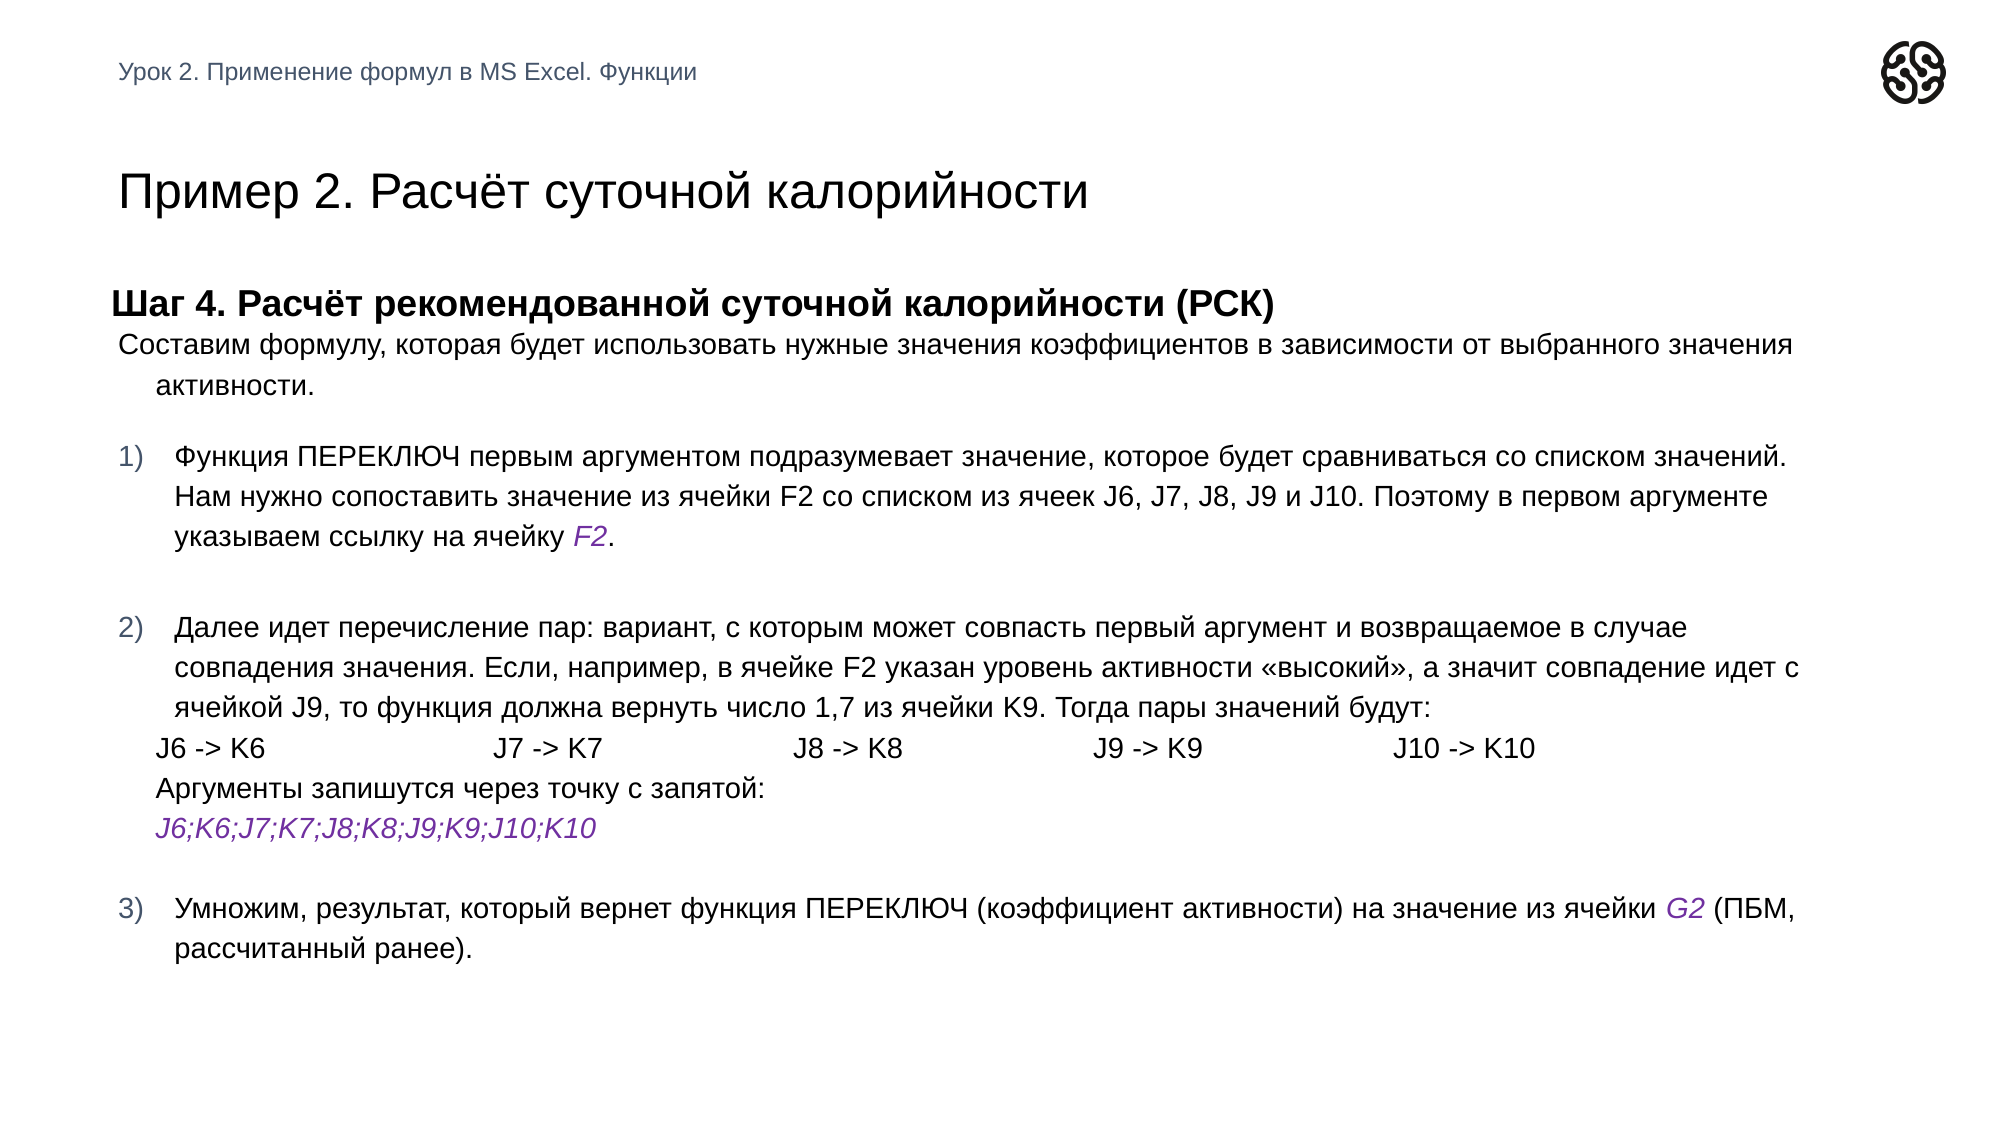

Урок 2. Применение формул в MS Excel. Функции
# Пример 2. Расчёт суточной калорийности
Шаг 4. Расчёт рекомендованной суточной калорийности (РСК)
Составим формулу, которая будет использовать нужные значения коэффициентов в зависимости от выбранного значения активности.
Функция ПЕРЕКЛЮЧ первым аргументом подразумевает значение, которое будет сравниваться со списком значений. Нам нужно сопоставить значение из ячейки F2 со списком из ячеек J6, J7, J8, J9 и J10. Поэтому в первом аргументе указываем ссылку на ячейку F2.

Далее идет перечисление пар: вариант, с которым может совпасть первый аргумент и возвращаемое в случае совпадения значения. Если, например, в ячейке F2 указан уровень активности «высокий», а значит совпадение идет с ячейкой J9, то функция должна вернуть число 1,7 из ячейки K9. Тогда пары значений будут:
J6 -> K6		J7 -> K7		J8 -> K8		J9 -> K9		J10 -> K10
Аргументы запишутся через точку с запятой:
J6;K6;J7;K7;J8;K8;J9;K9;J10;K10

Умножим, результат, который вернет функция ПЕРЕКЛЮЧ (коэффициент активности) на значение из ячейки G2 (ПБМ, рассчитанный ранее).